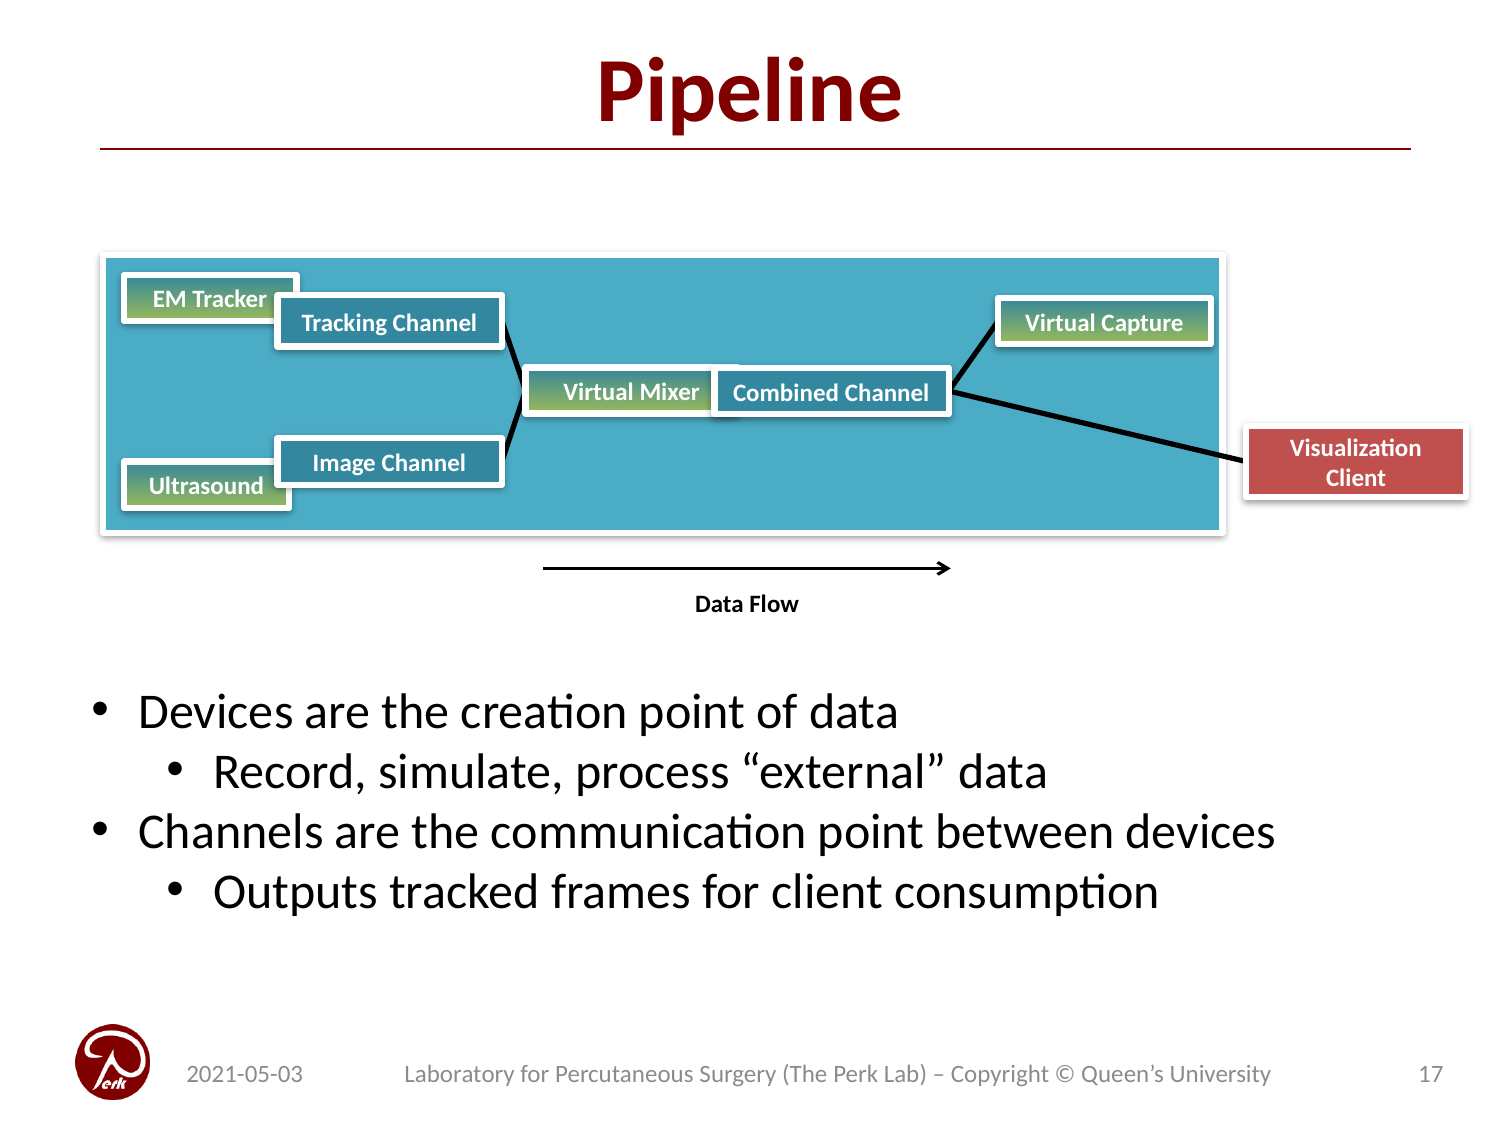

Pipeline

EM Tracker
Tracking Channel
Virtual Capture
Virtual Mixer
Combined Channel
Visualization Client
Image Channel
Ultrasound
Data Flow
Devices are the creation point of data
Record, simulate, process “external” data
Channels are the communication point between devices
Outputs tracked frames for client consumption
2021-05-03
Laboratory for Percutaneous Surgery (The Perk Lab) – Copyright © Queen’s University
17